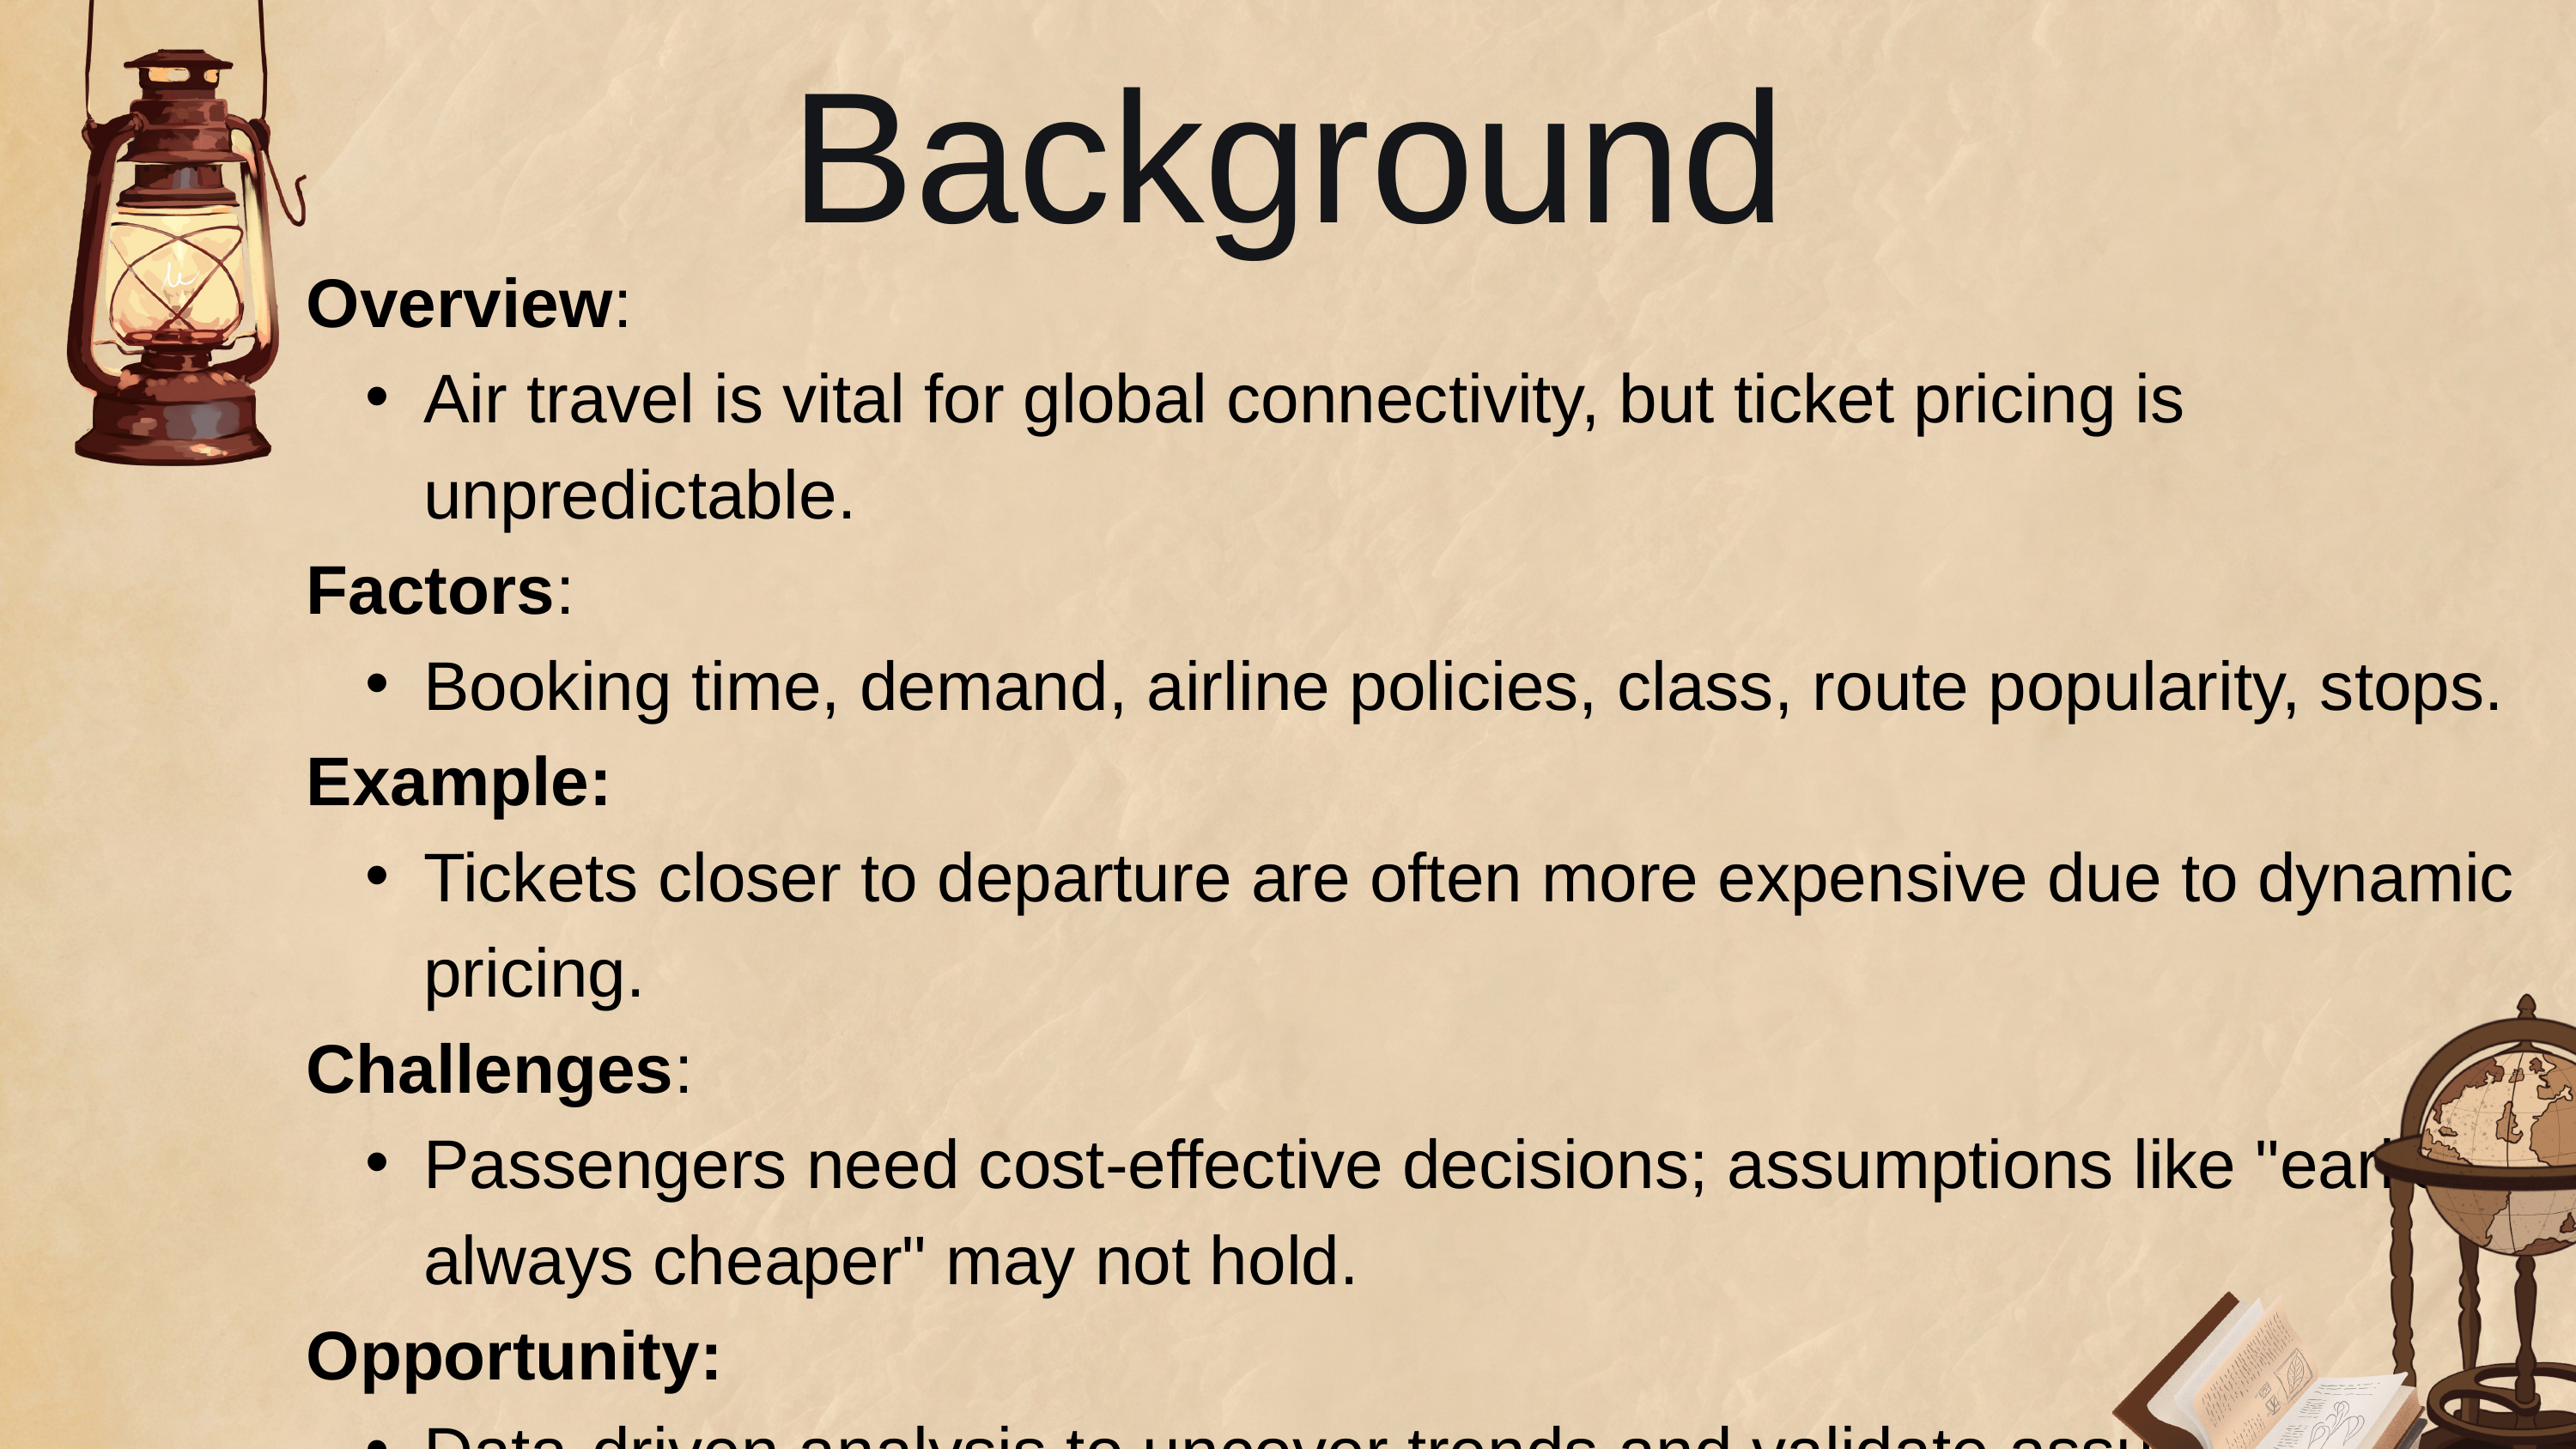

Background
Overview:
Air travel is vital for global connectivity, but ticket pricing is unpredictable.
Factors:
Booking time, demand, airline policies, class, route popularity, stops.
Example:
Tickets closer to departure are often more expensive due to dynamic pricing.
Challenges:
Passengers need cost-effective decisions; assumptions like "earlier is always cheaper" may not hold.
Opportunity:
Data-driven analysis to uncover trends and validate assumptions.